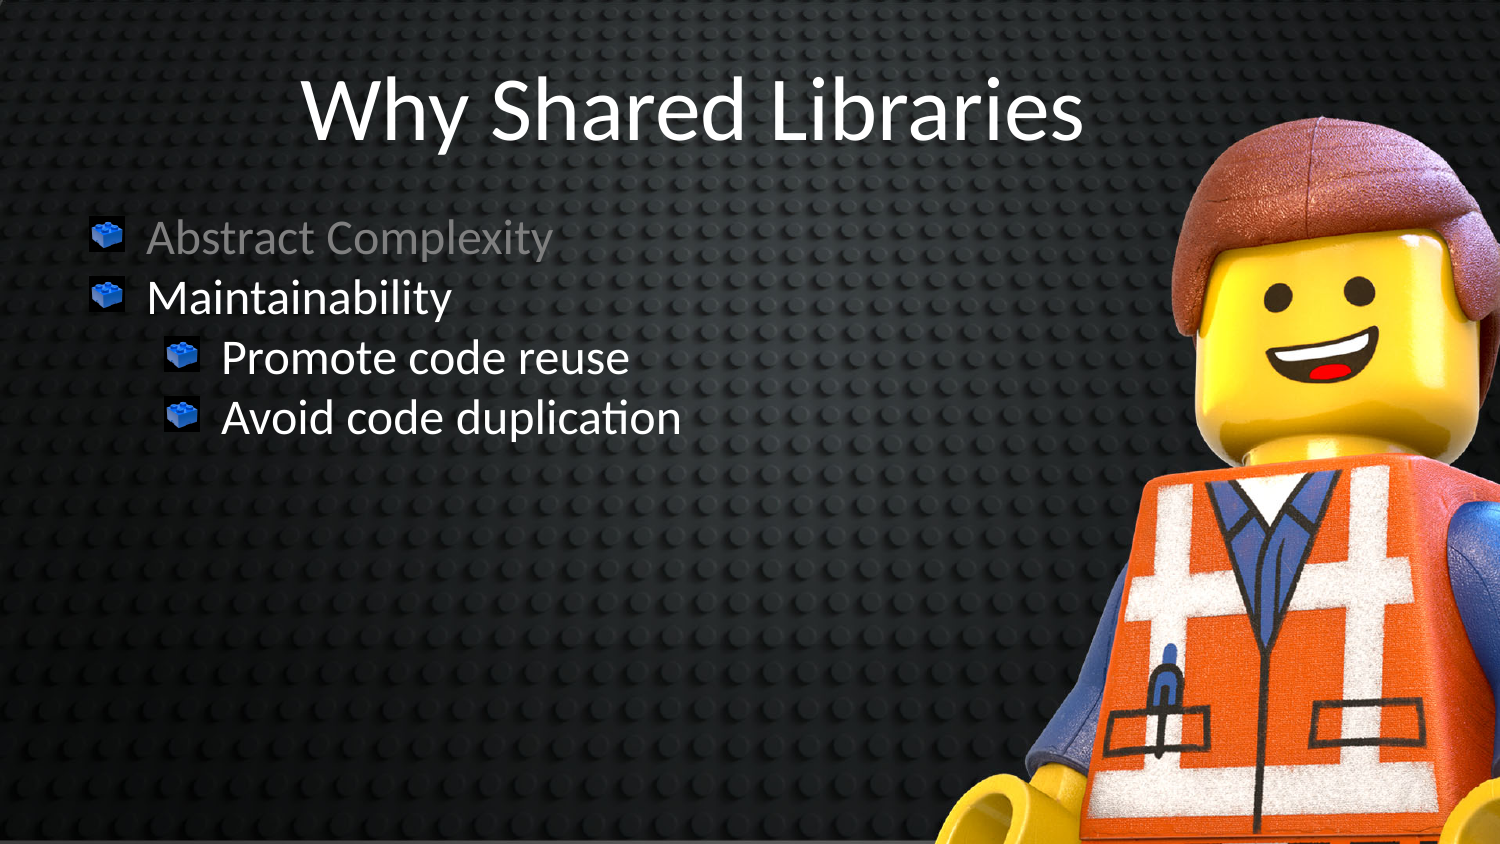

Why Shared Libraries
Abstract Complexity
Maintainability
Promote code reuse
Avoid code duplication